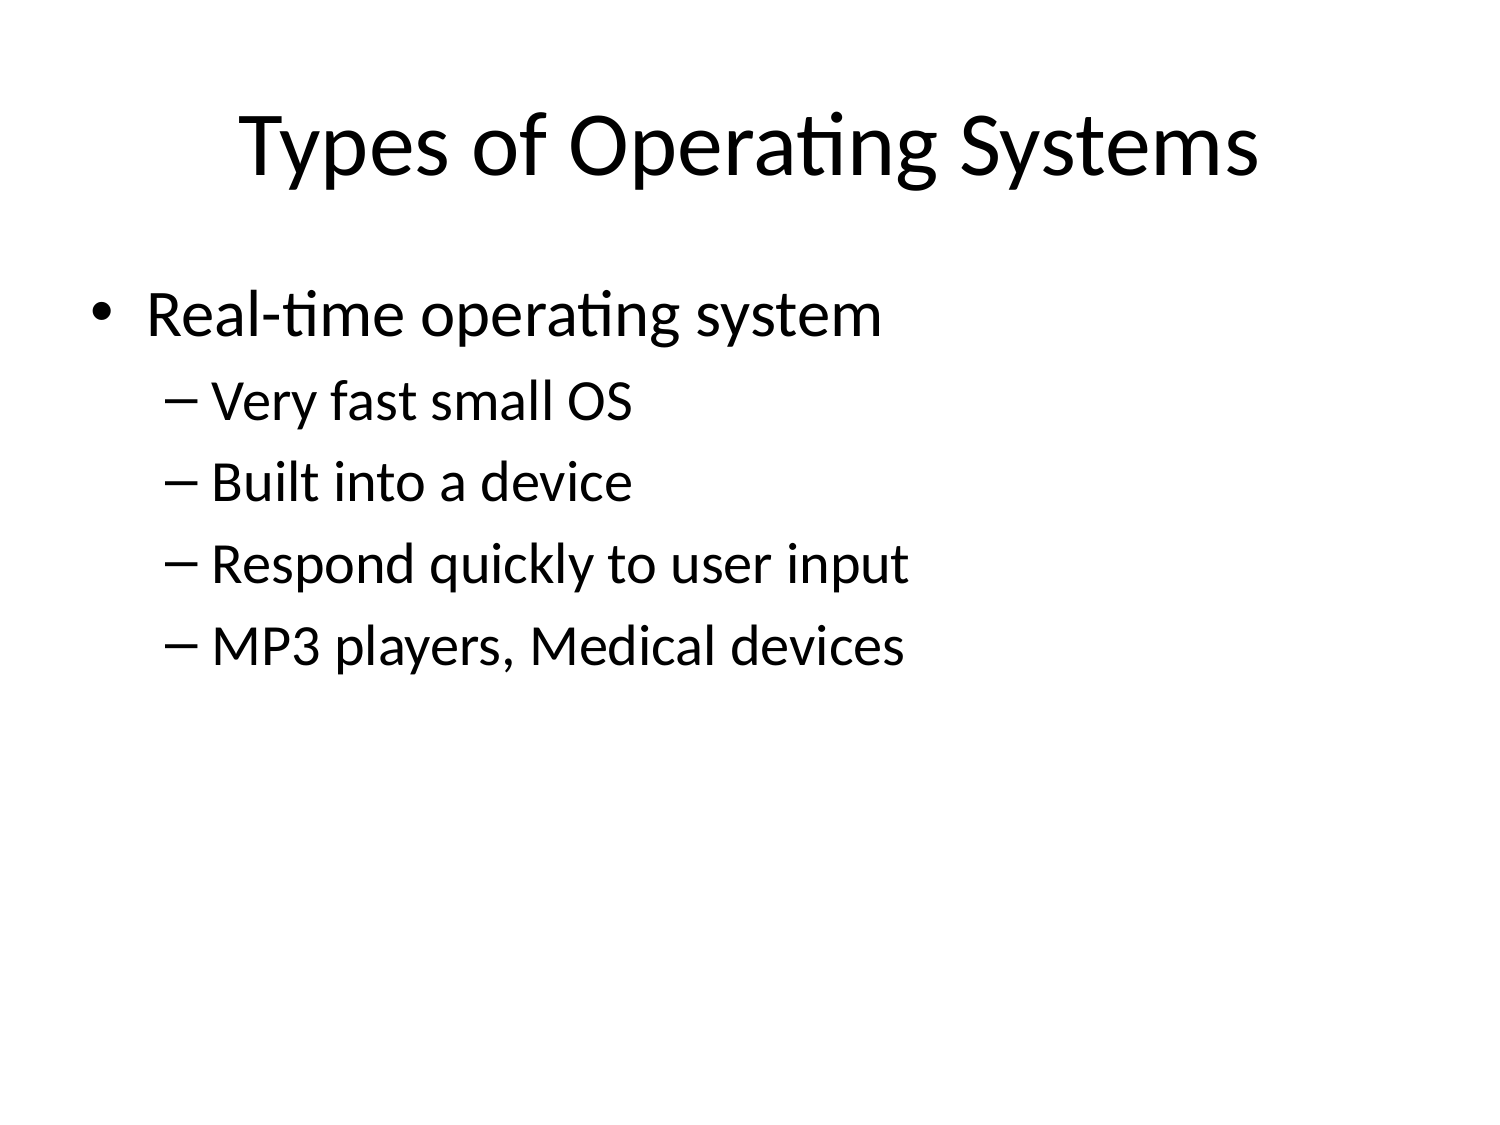

# Types of Operating Systems
Real-time operating system
Very fast small OS
Built into a device
Respond quickly to user input
MP3 players, Medical devices